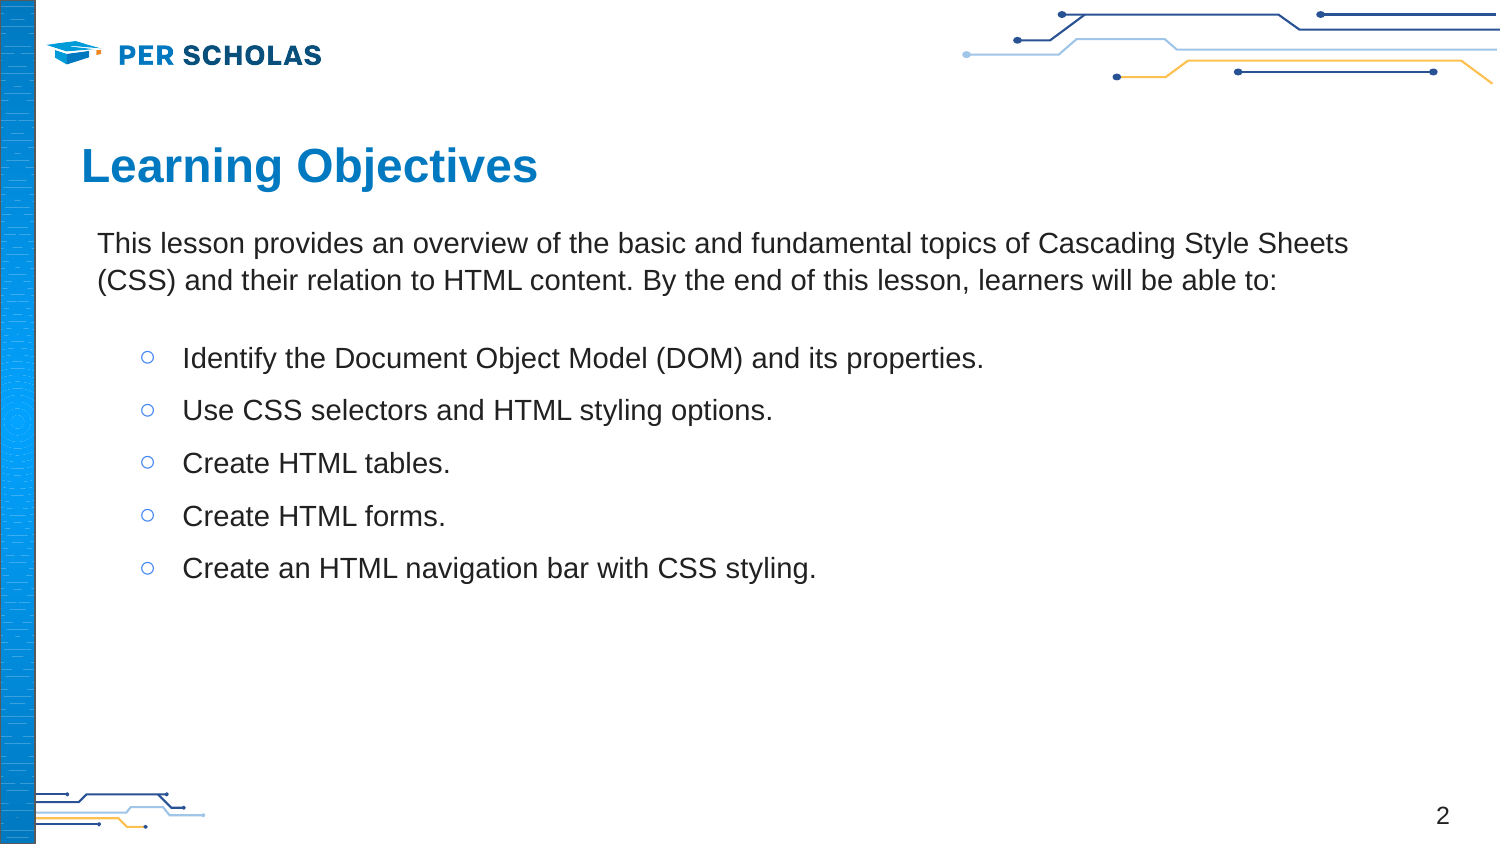

# Learning Objectives
This lesson provides an overview of the basic and fundamental topics of Cascading Style Sheets (CSS) and their relation to HTML content. By the end of this lesson, learners will be able to:
Identify the Document Object Model (DOM) and its properties.
Use CSS selectors and HTML styling options.
Create HTML tables.
Create HTML forms.
Create an HTML navigation bar with CSS styling.
2